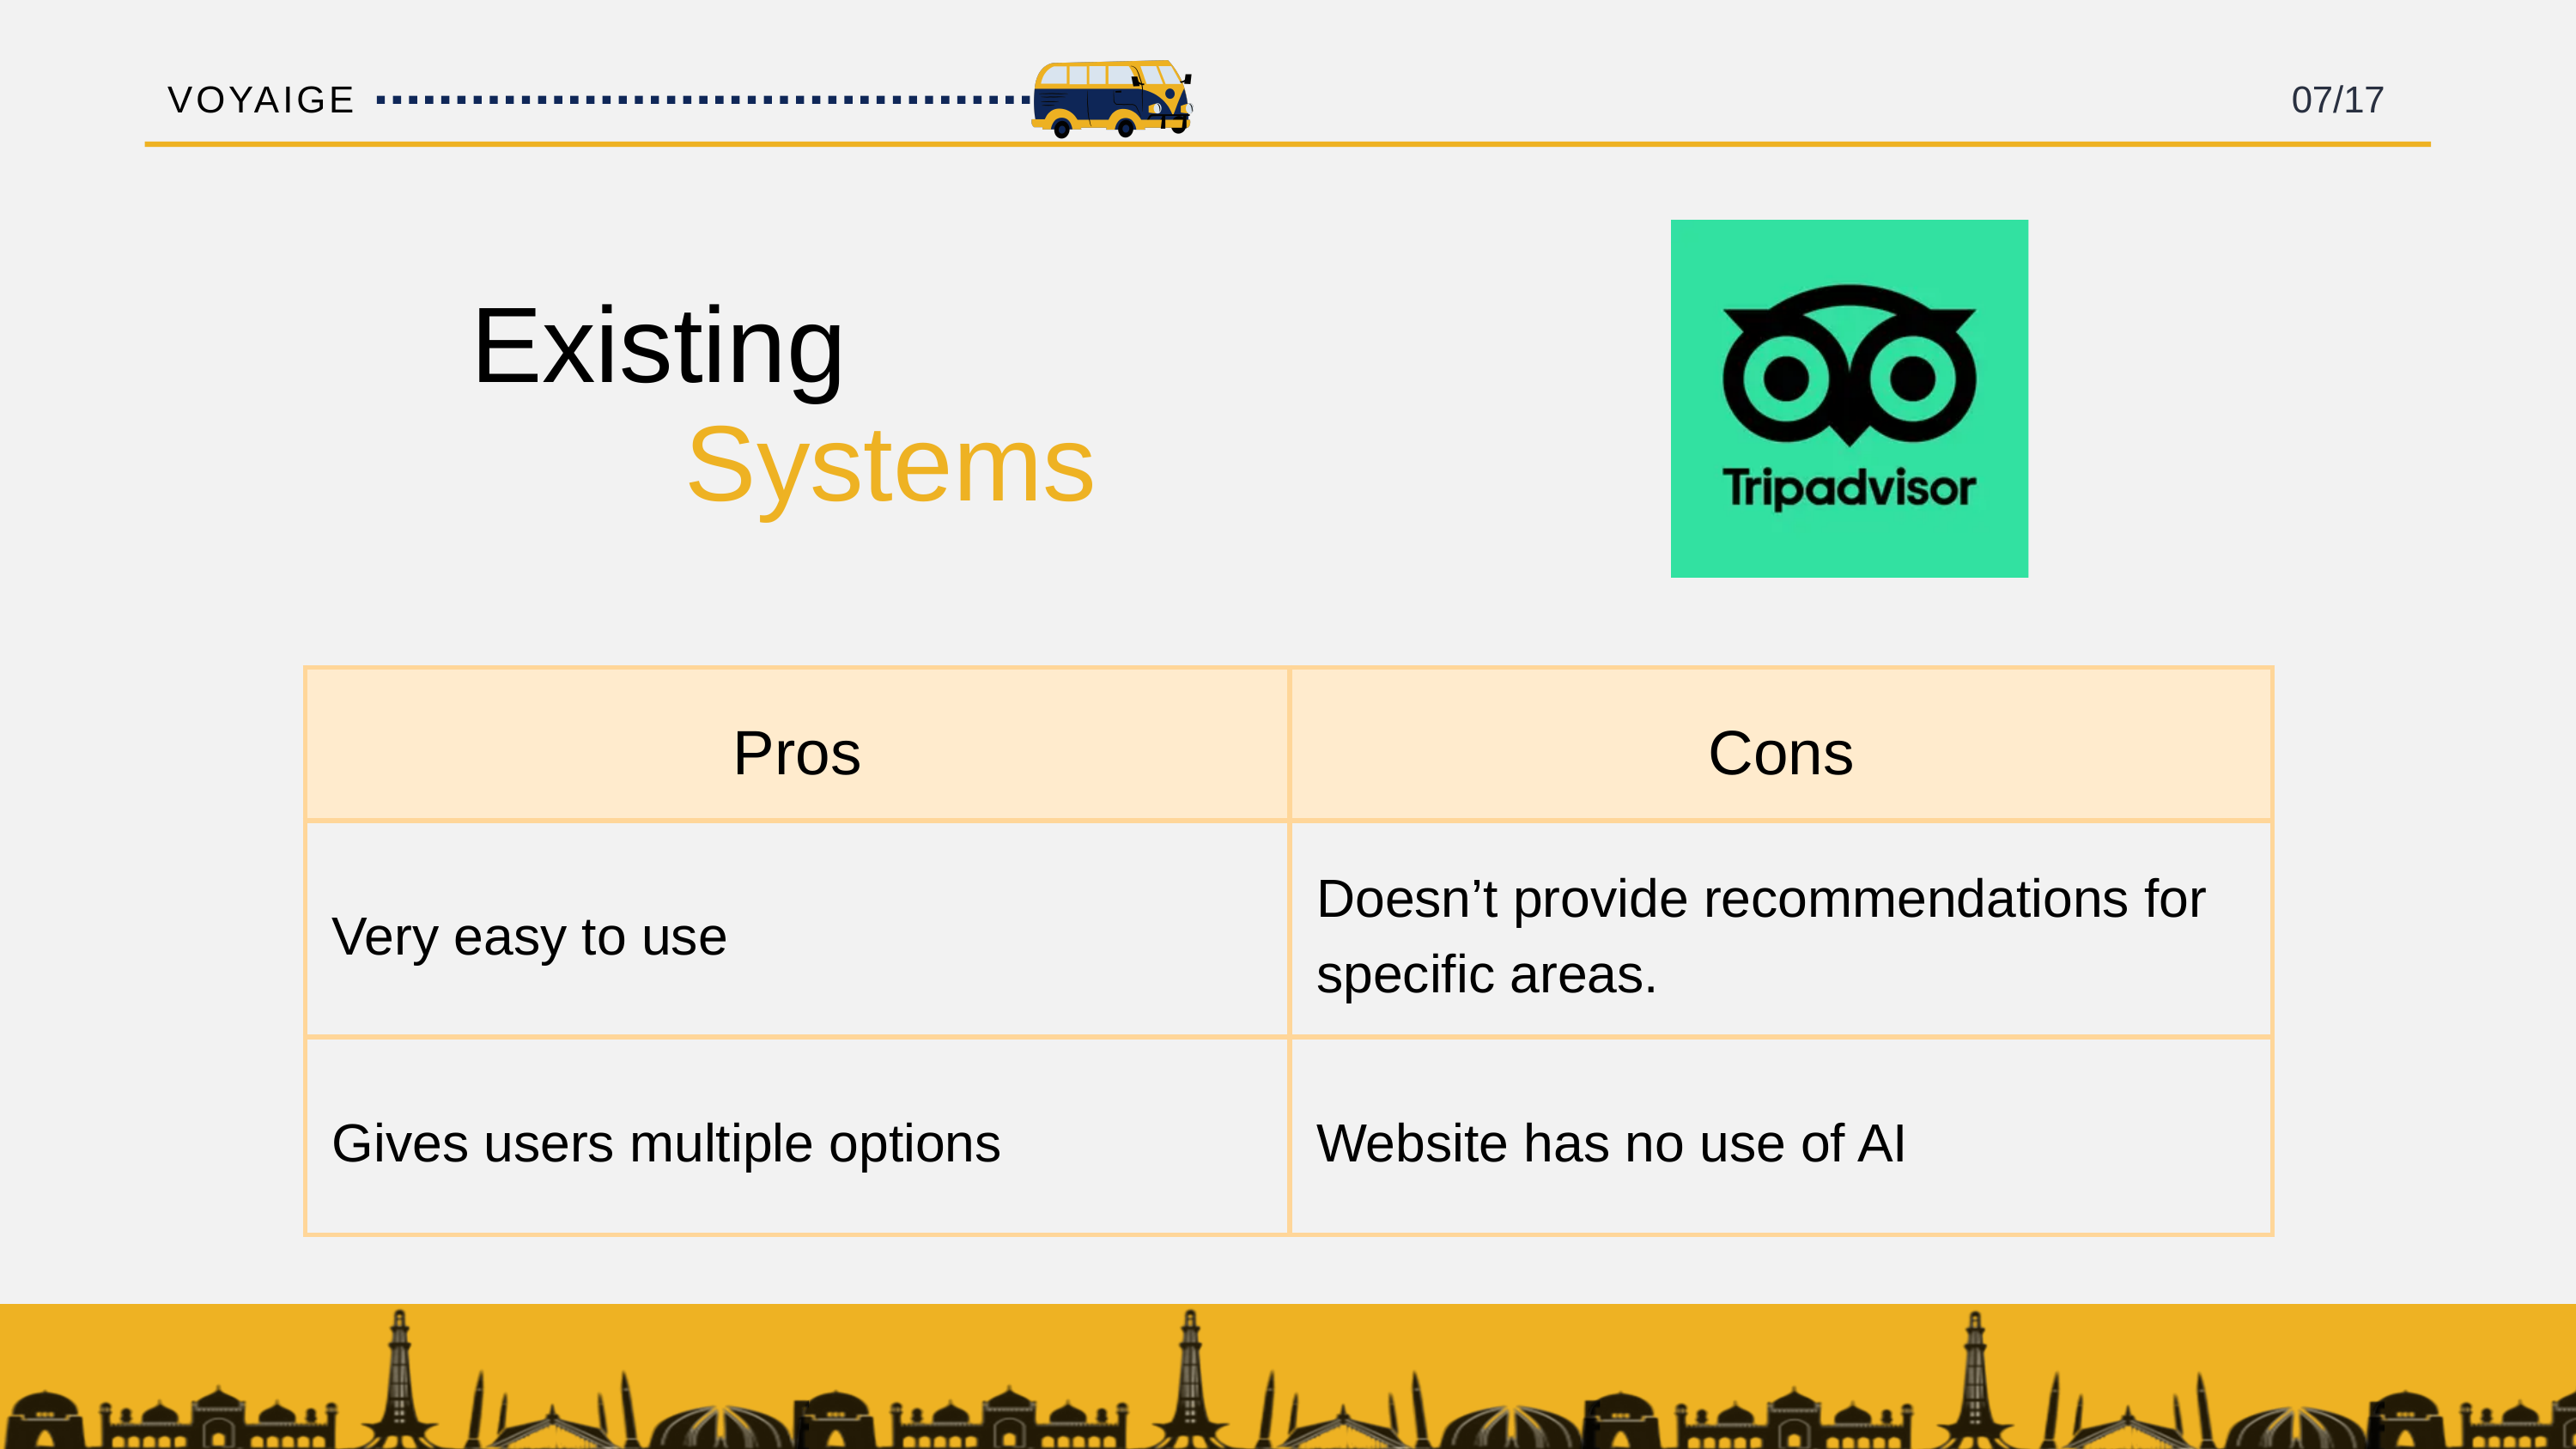

VOYAIGE
07/17

Existing
Systems
| Pros | Cons |
| --- | --- |
| Very easy to use | Doesn’t provide recommendations for specific areas. |
| Gives users multiple options | Website has no use of AI |